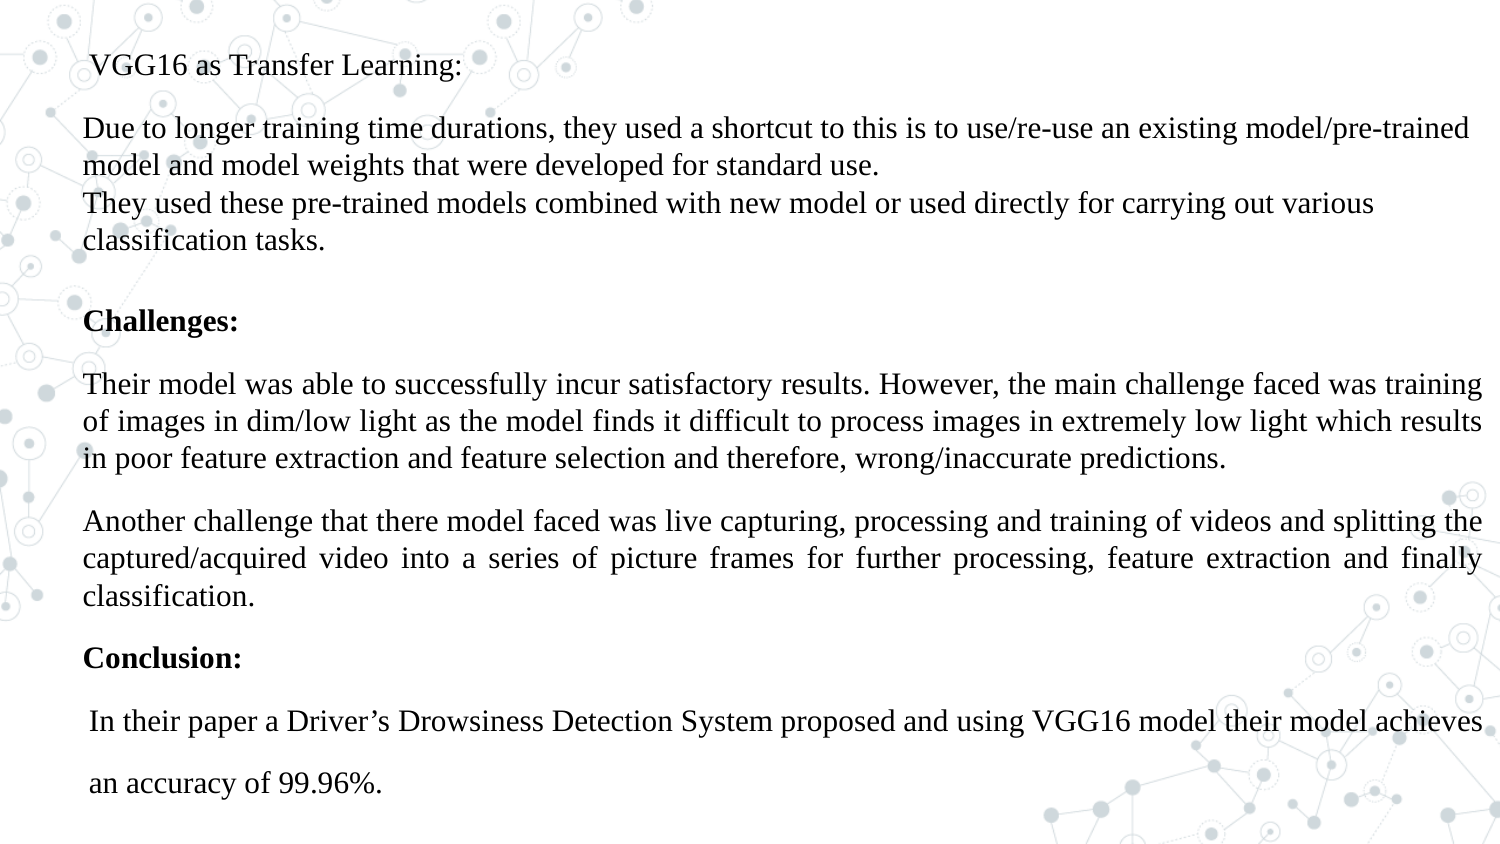

VGG16 as Transfer Learning:
Due to longer training time durations, they used a shortcut to this is to use/re-use an existing model/pre-trained model and model weights that were developed for standard use.
They used these pre-trained models combined with new model or used directly for carrying out various classification tasks.
Challenges:
Their model was able to successfully incur satisfactory results. However, the main challenge faced was training of images in dim/low light as the model finds it difficult to process images in extremely low light which results in poor feature extraction and feature selection and therefore, wrong/inaccurate predictions.
Another challenge that there model faced was live capturing, processing and training of videos and splitting the captured/acquired video into a series of picture frames for further processing, feature extraction and finally classification.
Conclusion:
In their paper a Driver’s Drowsiness Detection System proposed and using VGG16 model their model achieves
an accuracy of 99.96%.